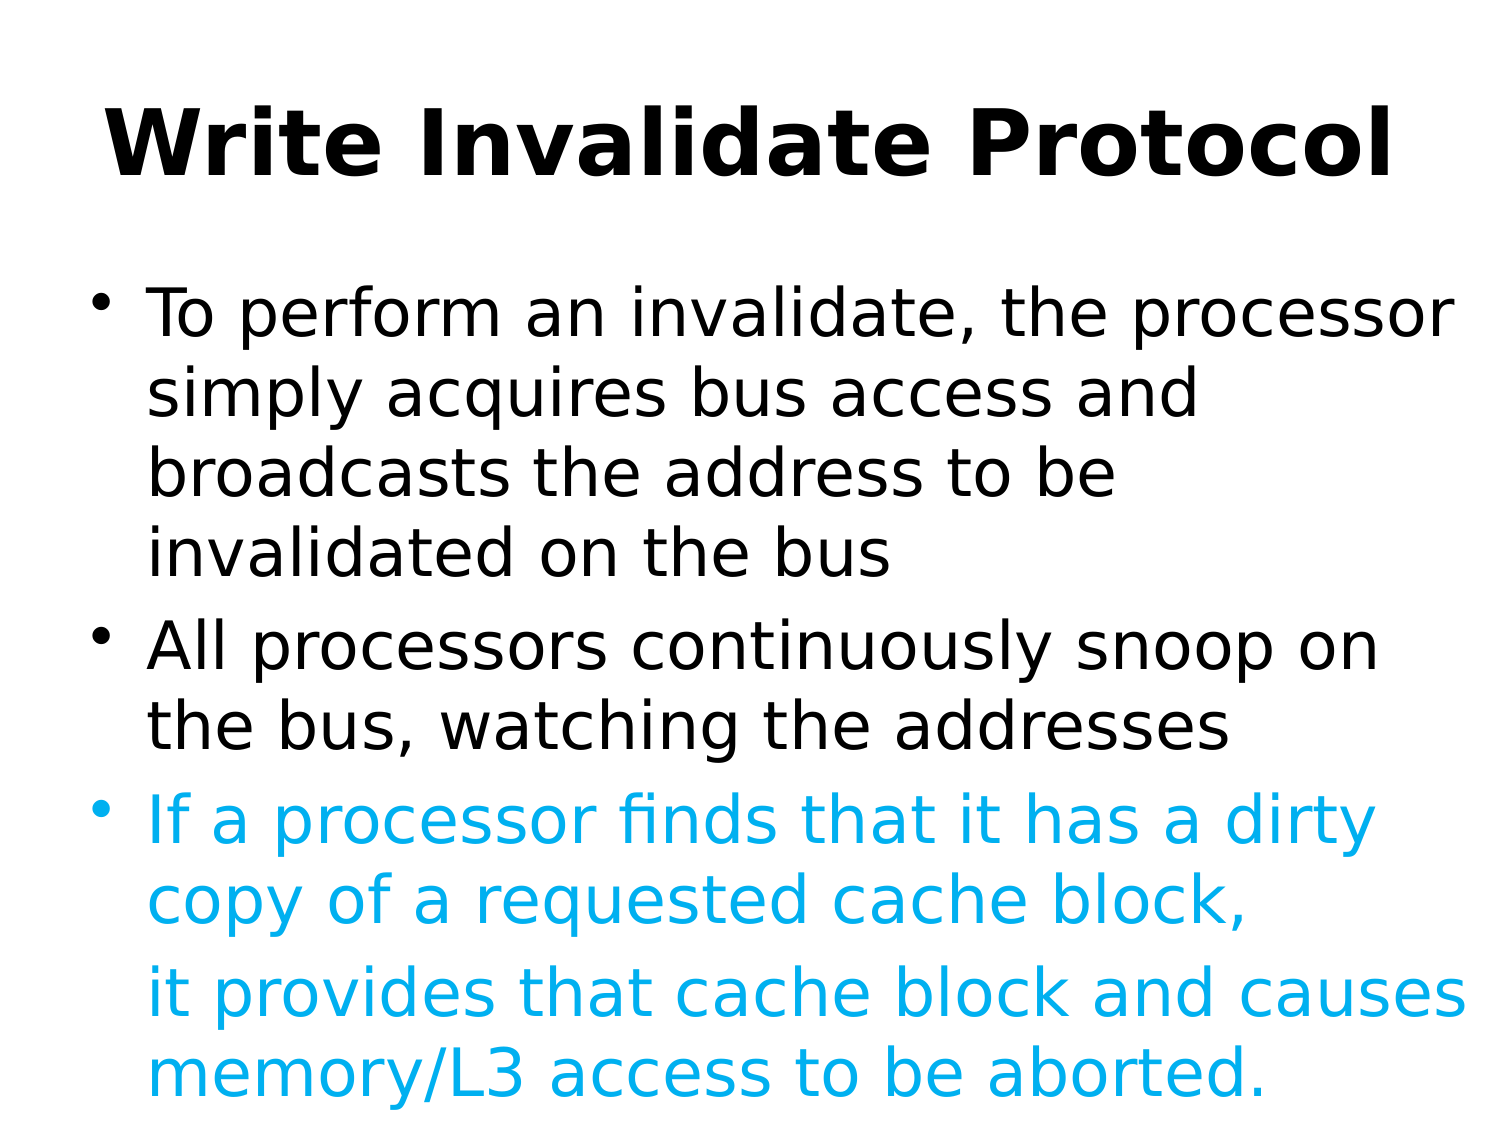

# Write Invalidate Protocol
To perform an invalidate, the processor simply acquires bus access and broadcasts the address to be invalidated on the bus
All processors continuously snoop on the bus, watching the addresses
If a processor finds that it has a dirty copy of a requested cache block,
	it provides that cache block and causes memory/L3 access to be aborted.